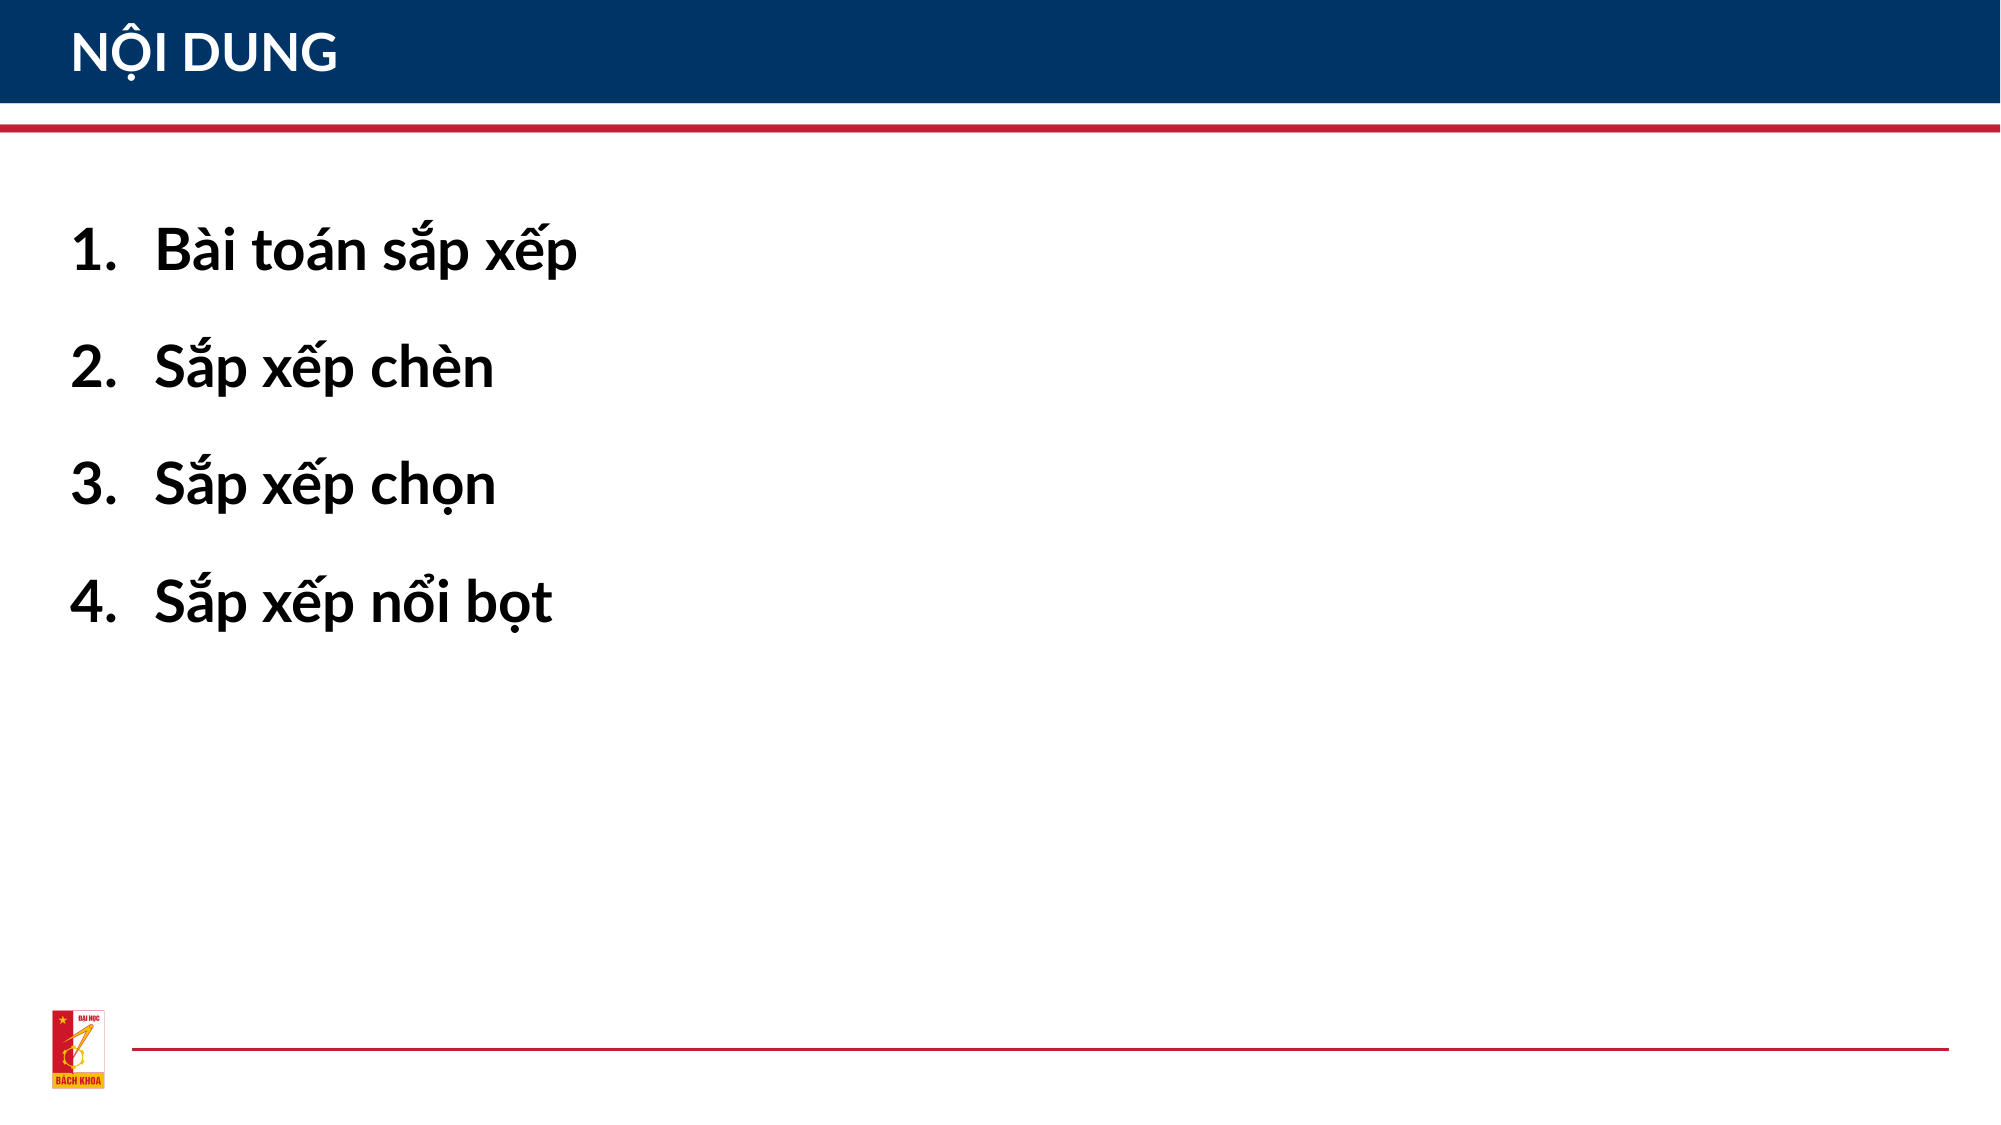

# NỘI DUNG
Bài toán sắp xếp
Sắp xếp chèn
Sắp xếp chọn
Sắp xếp nổi bọt